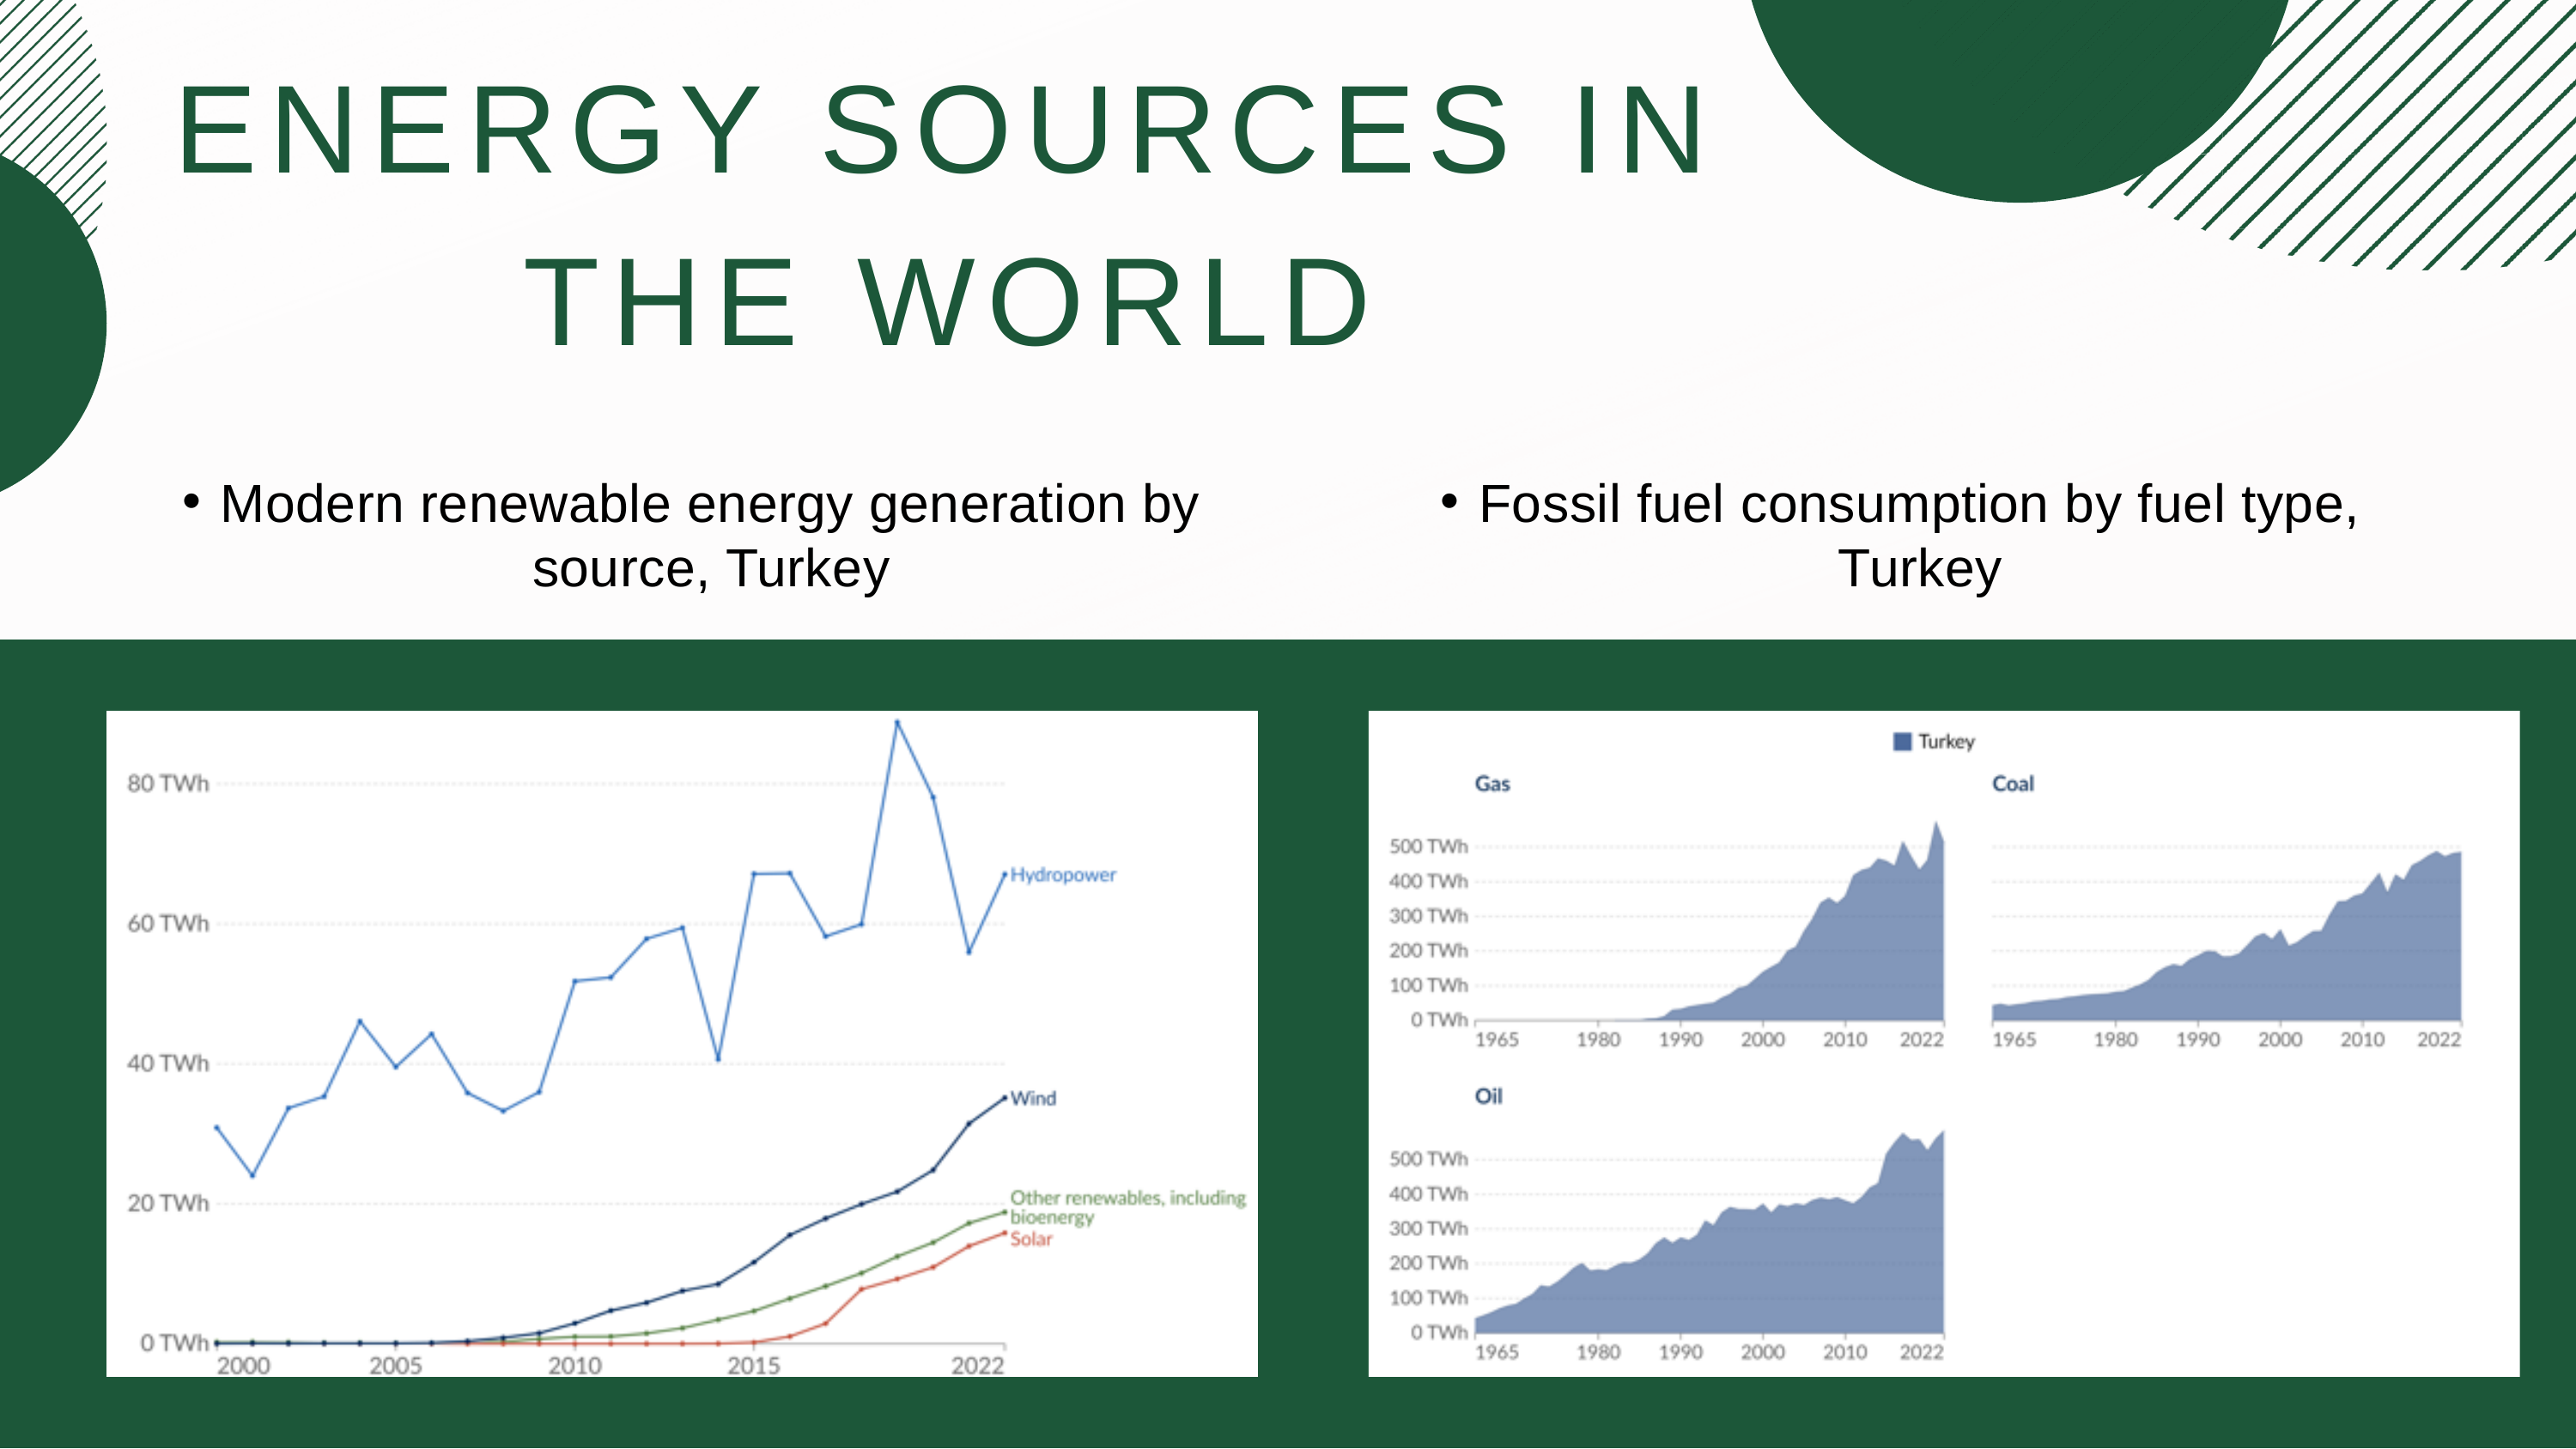

ENERGY SOURCES IN THE WORLD

Modern renewable energy generation by source, Turkey
Fossil fuel consumption by fuel type, Turkey